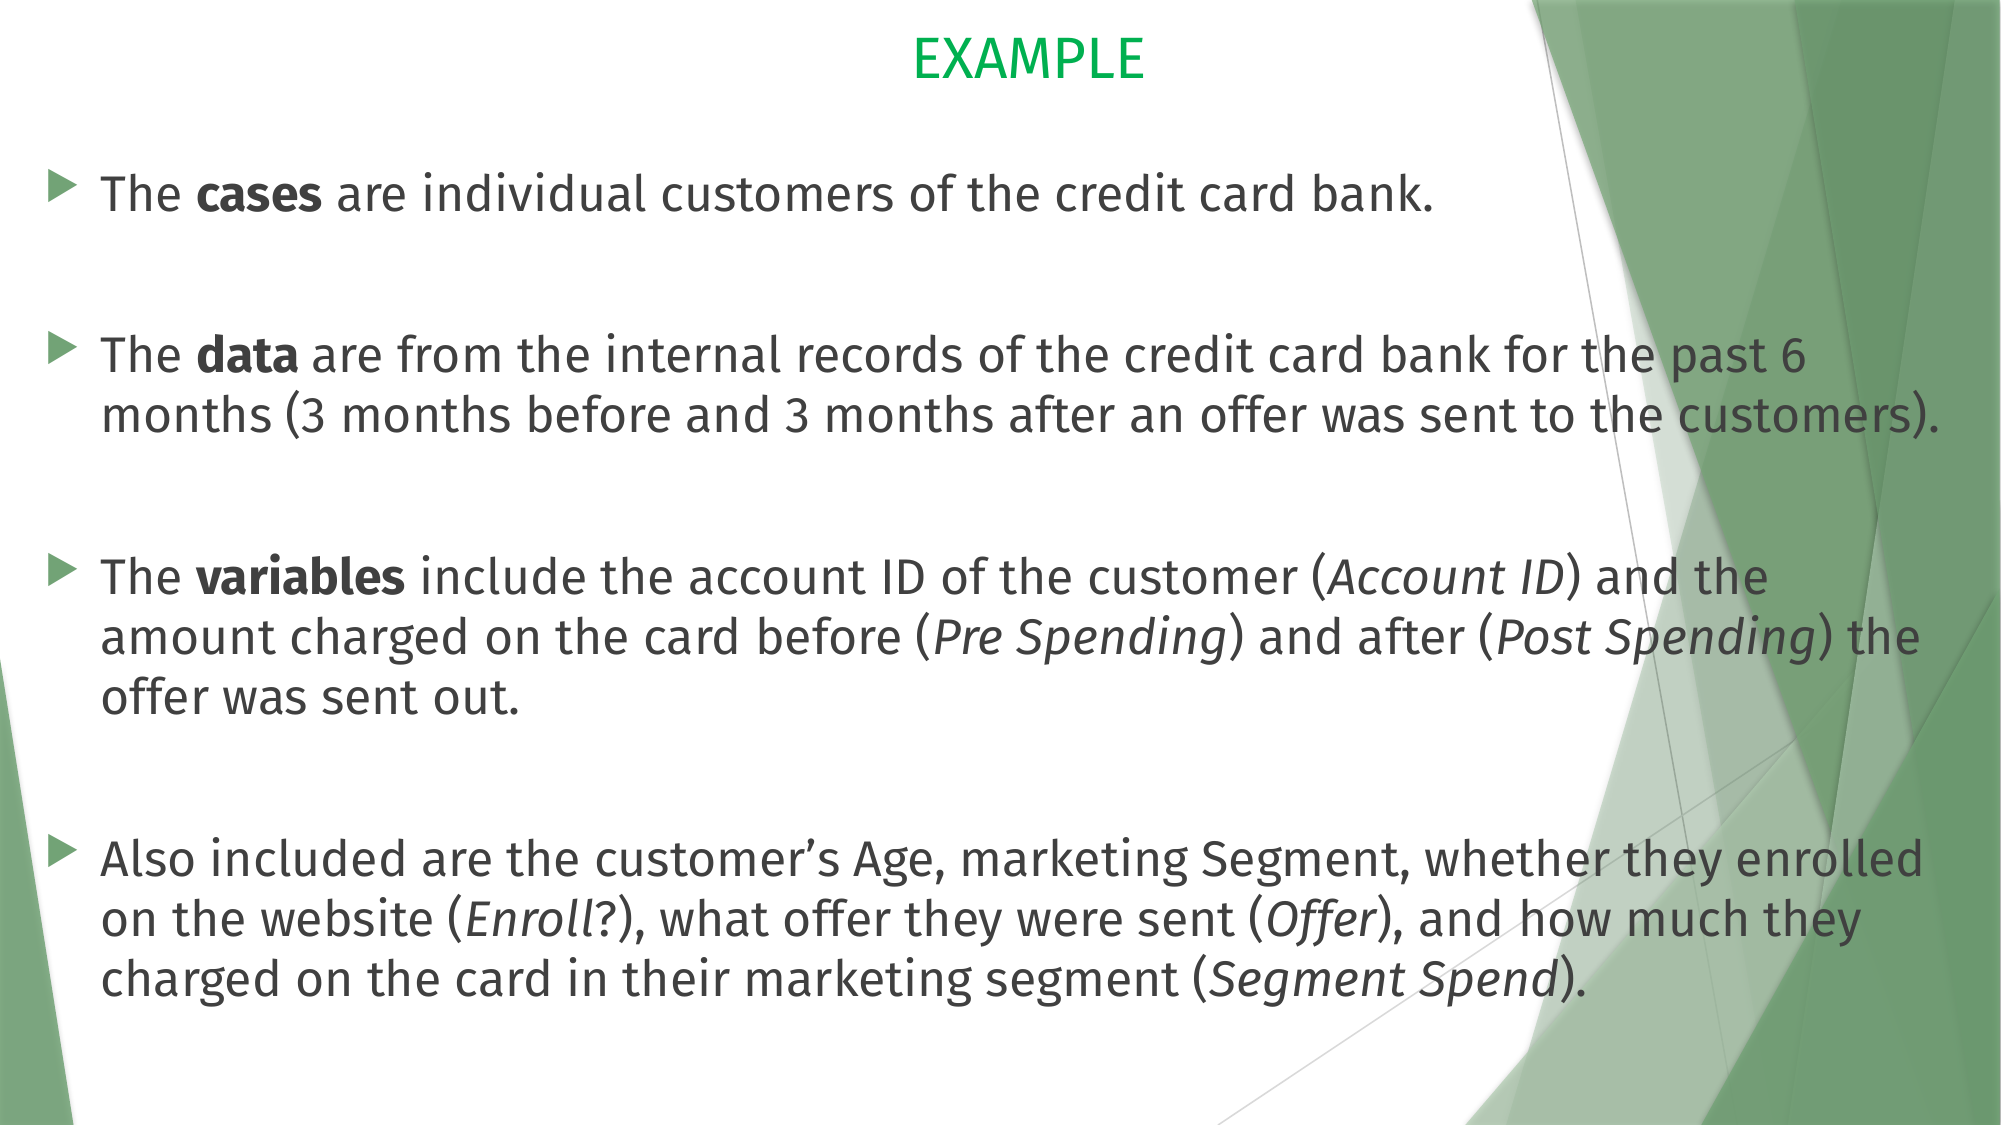

# EXAMPLE
The cases are individual customers of the credit card bank.

The data are from the internal records of the credit card bank for the past 6 months (3 months before and 3 months after an offer was sent to the customers).

The variables include the account ID of the customer (Account ID) and the amount charged on the card before (Pre Spending) and after (Post Spending) the offer was sent out.

Also included are the customer’s Age, marketing Segment, whether they enrolled on the website (Enroll?), what offer they were sent (Offer), and how much they charged on the card in their marketing segment (Segment Spend).